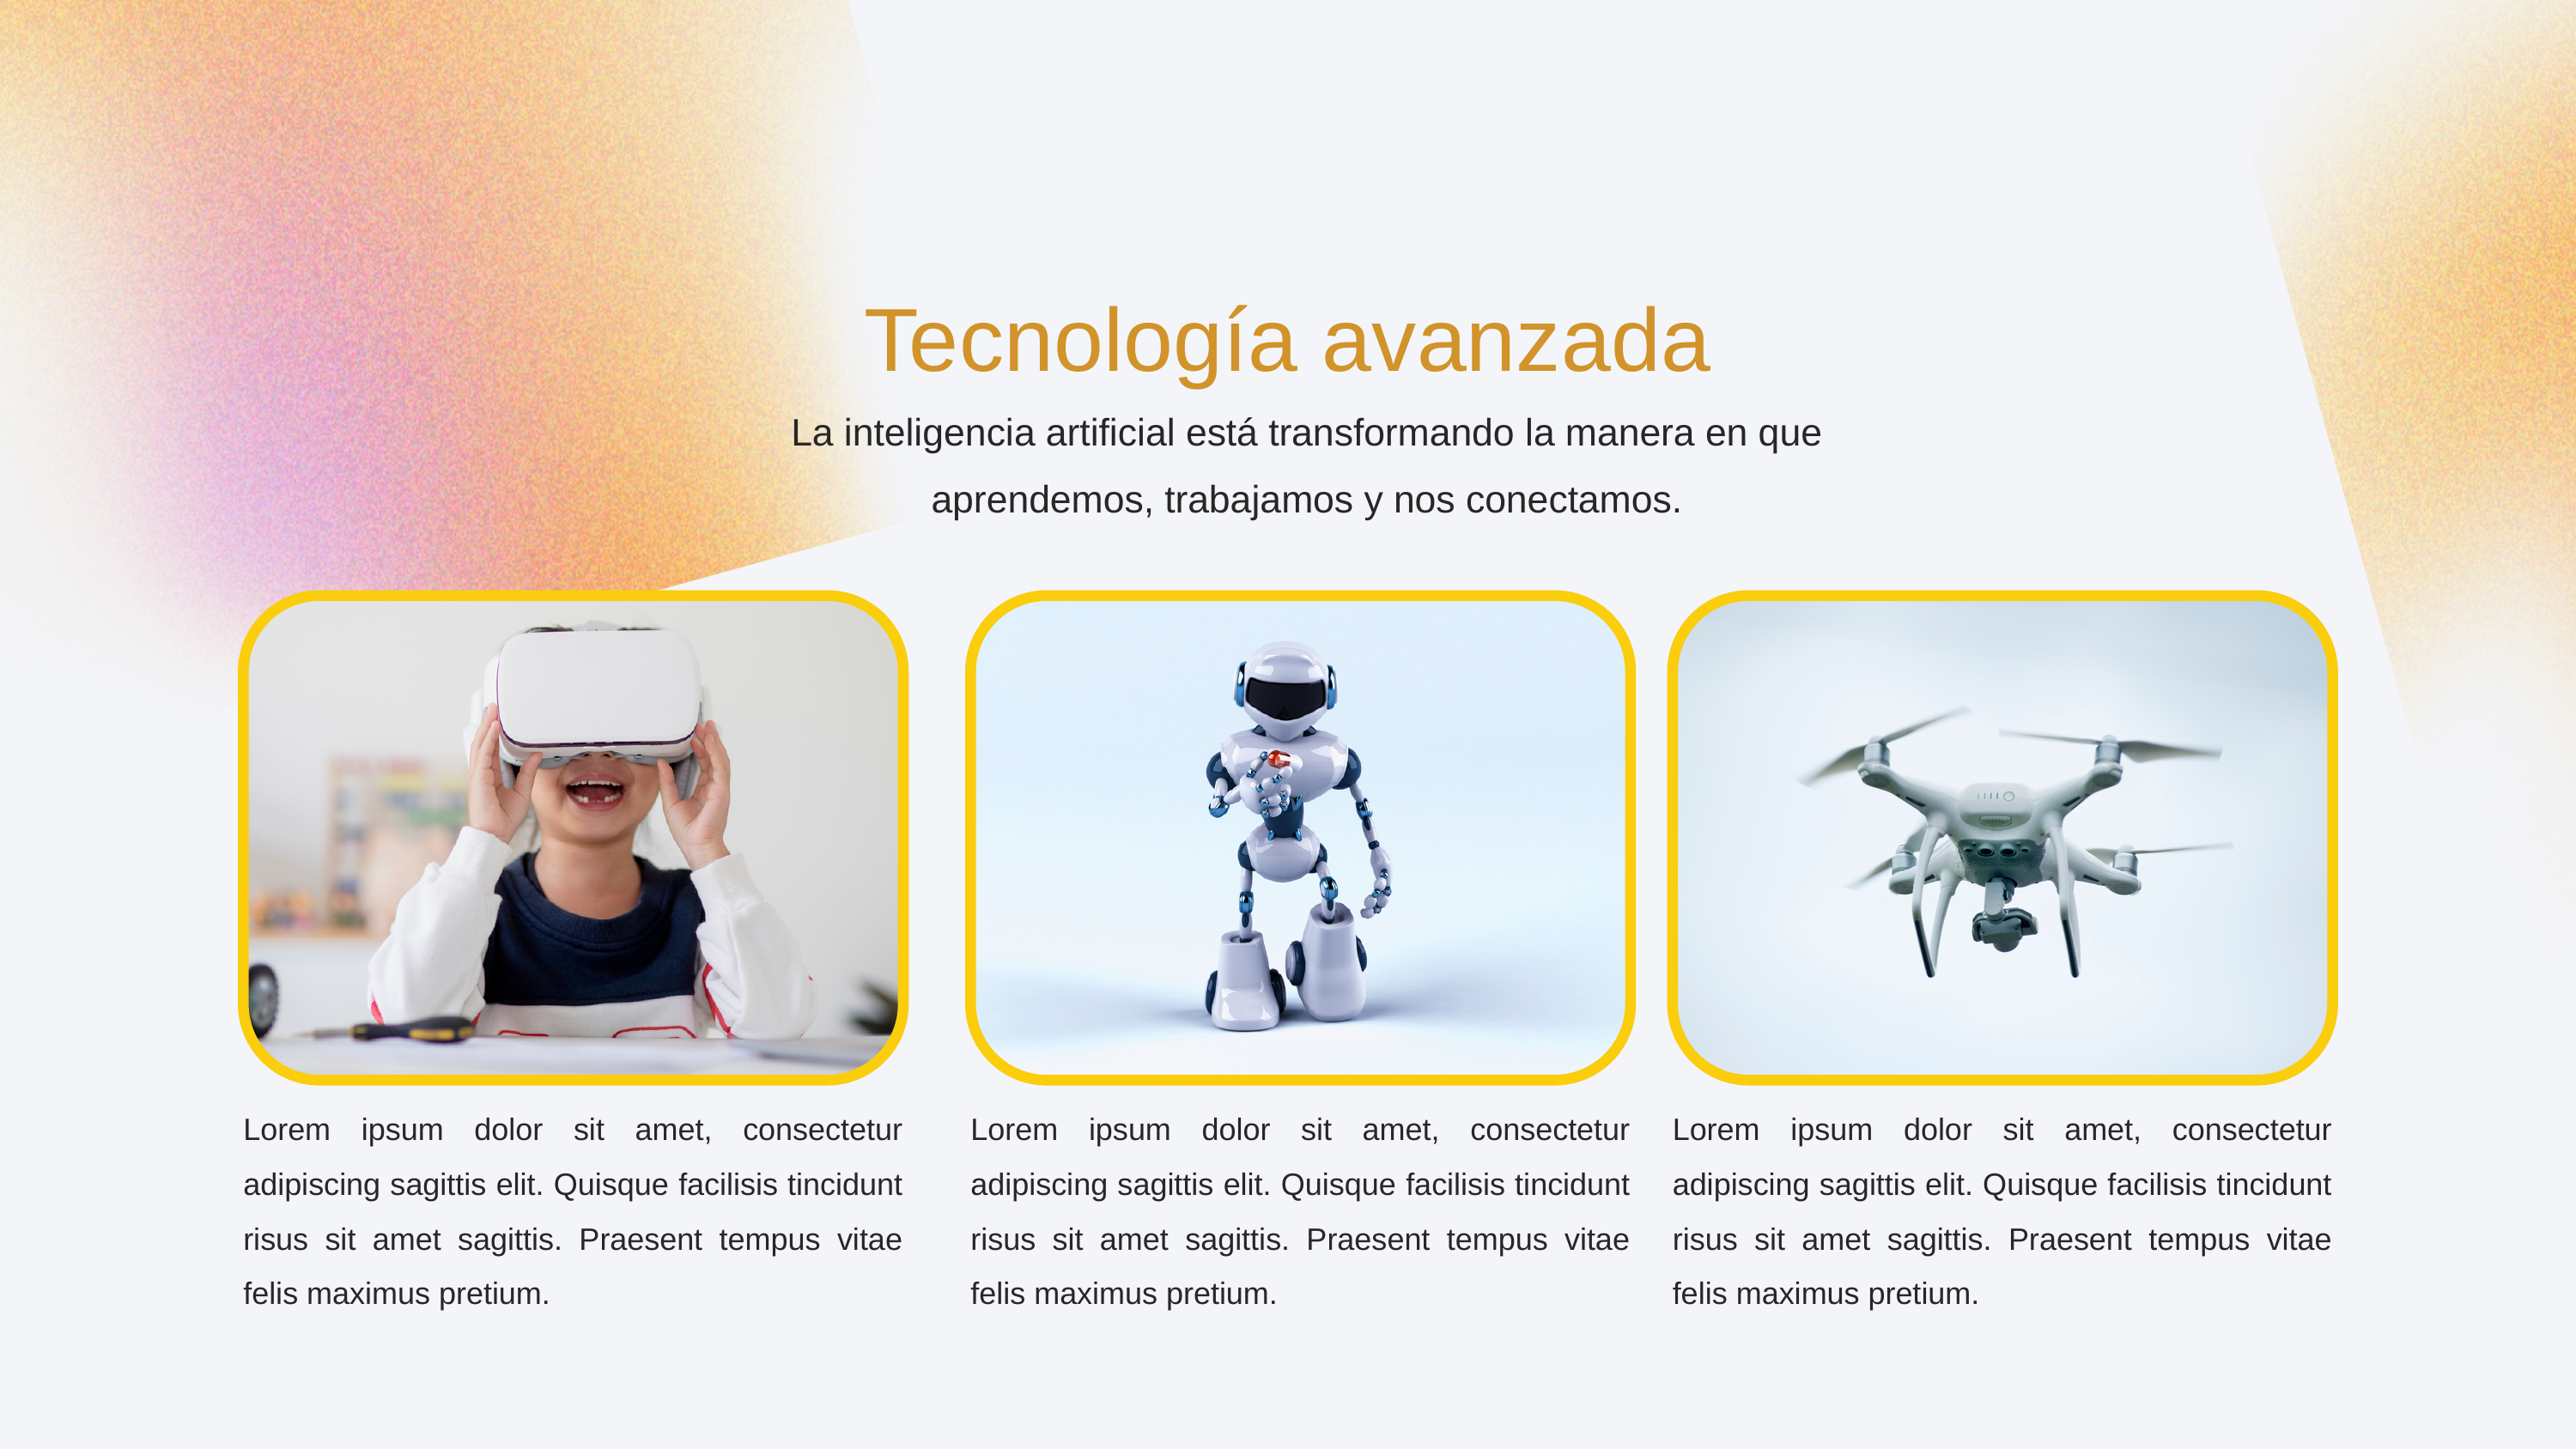

Tecnología avanzada
La inteligencia artificial está transformando la manera en que aprendemos, trabajamos y nos conectamos.

Lorem ipsum dolor sit amet, consectetur adipiscing sagittis elit. Quisque facilisis tincidunt risus sit amet sagittis. Praesent tempus vitae felis maximus pretium.
Lorem ipsum dolor sit amet, consectetur adipiscing sagittis elit. Quisque facilisis tincidunt risus sit amet sagittis. Praesent tempus vitae felis maximus pretium.
Lorem ipsum dolor sit amet, consectetur adipiscing sagittis elit. Quisque facilisis tincidunt risus sit amet sagittis. Praesent tempus vitae felis maximus pretium.